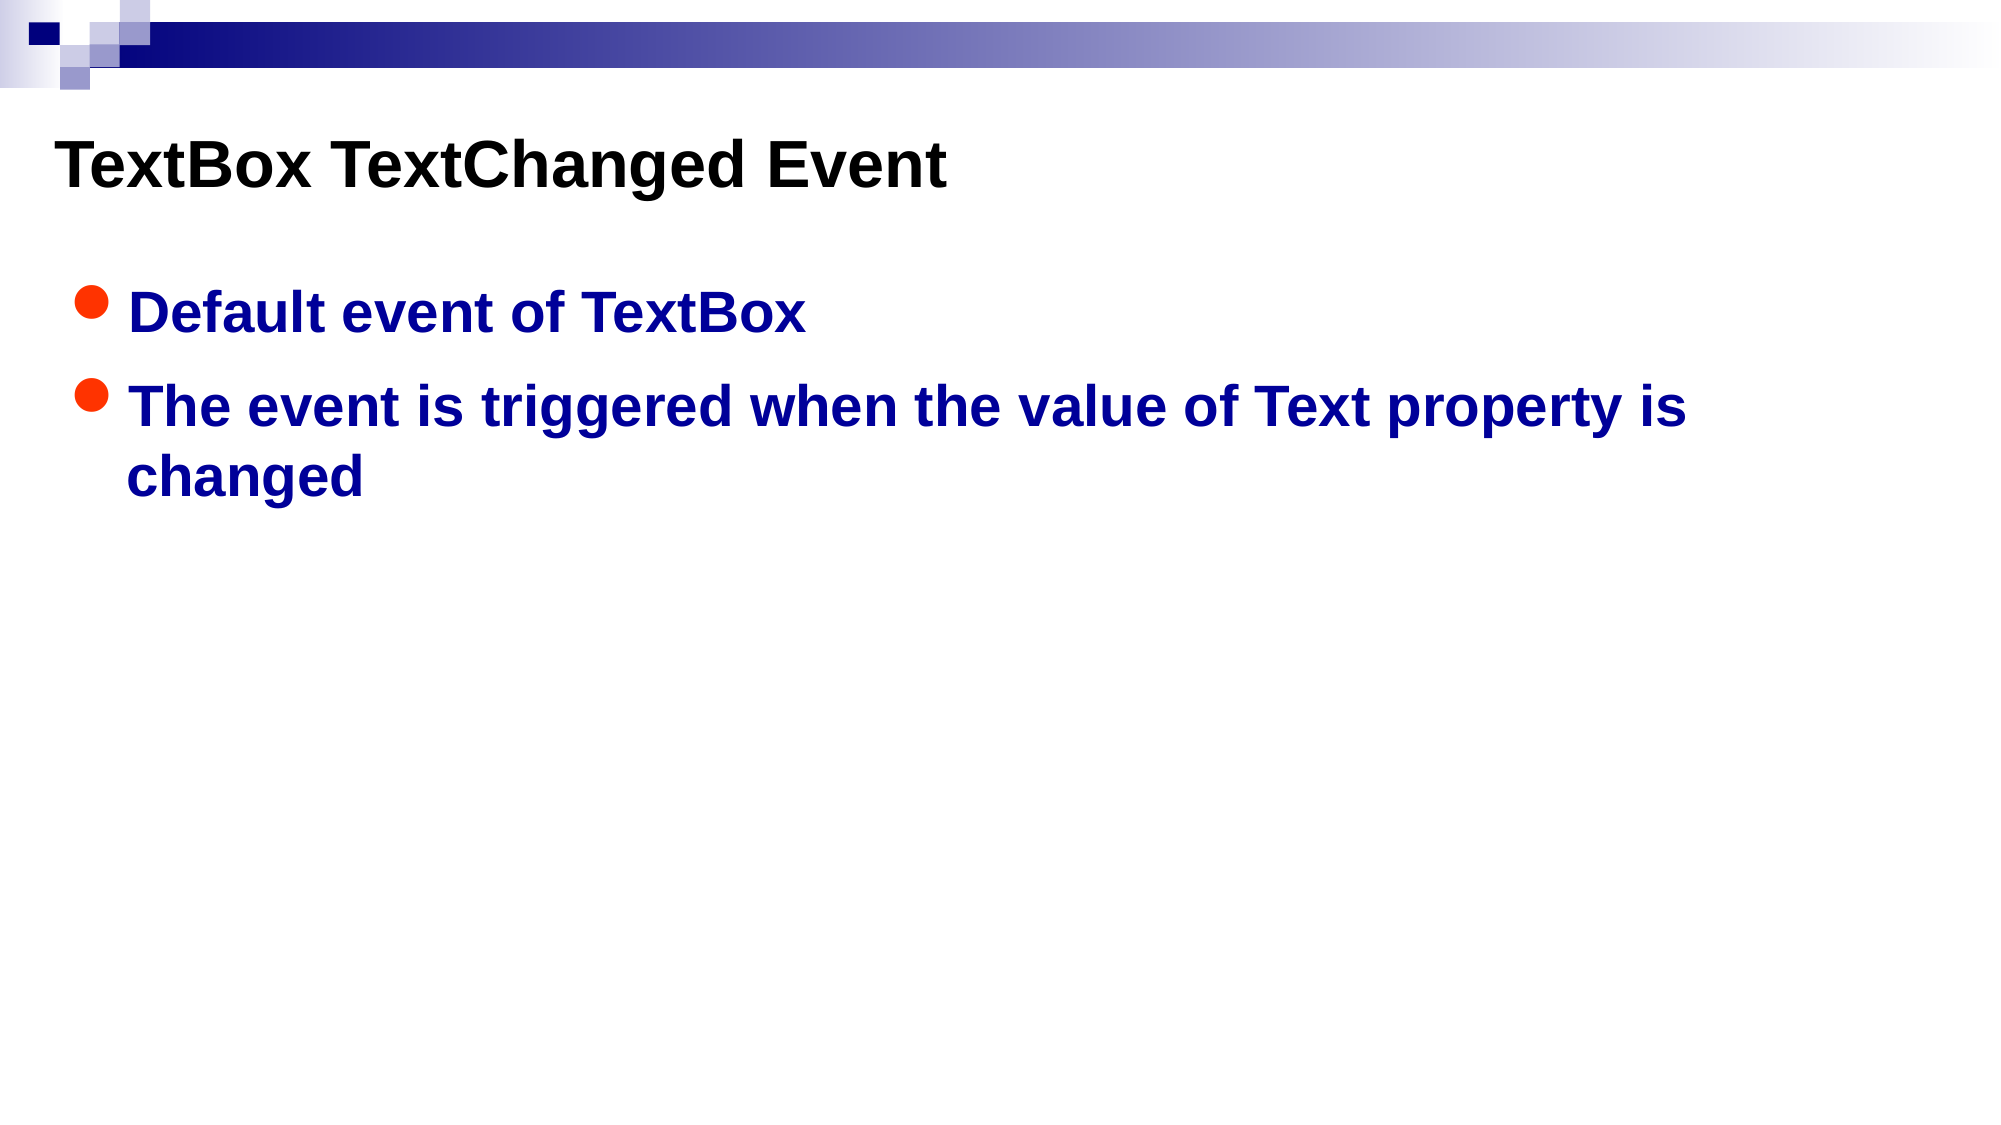

# TextBox TextChanged Event
Default event of TextBox
The event is triggered when the value of Text property is changed